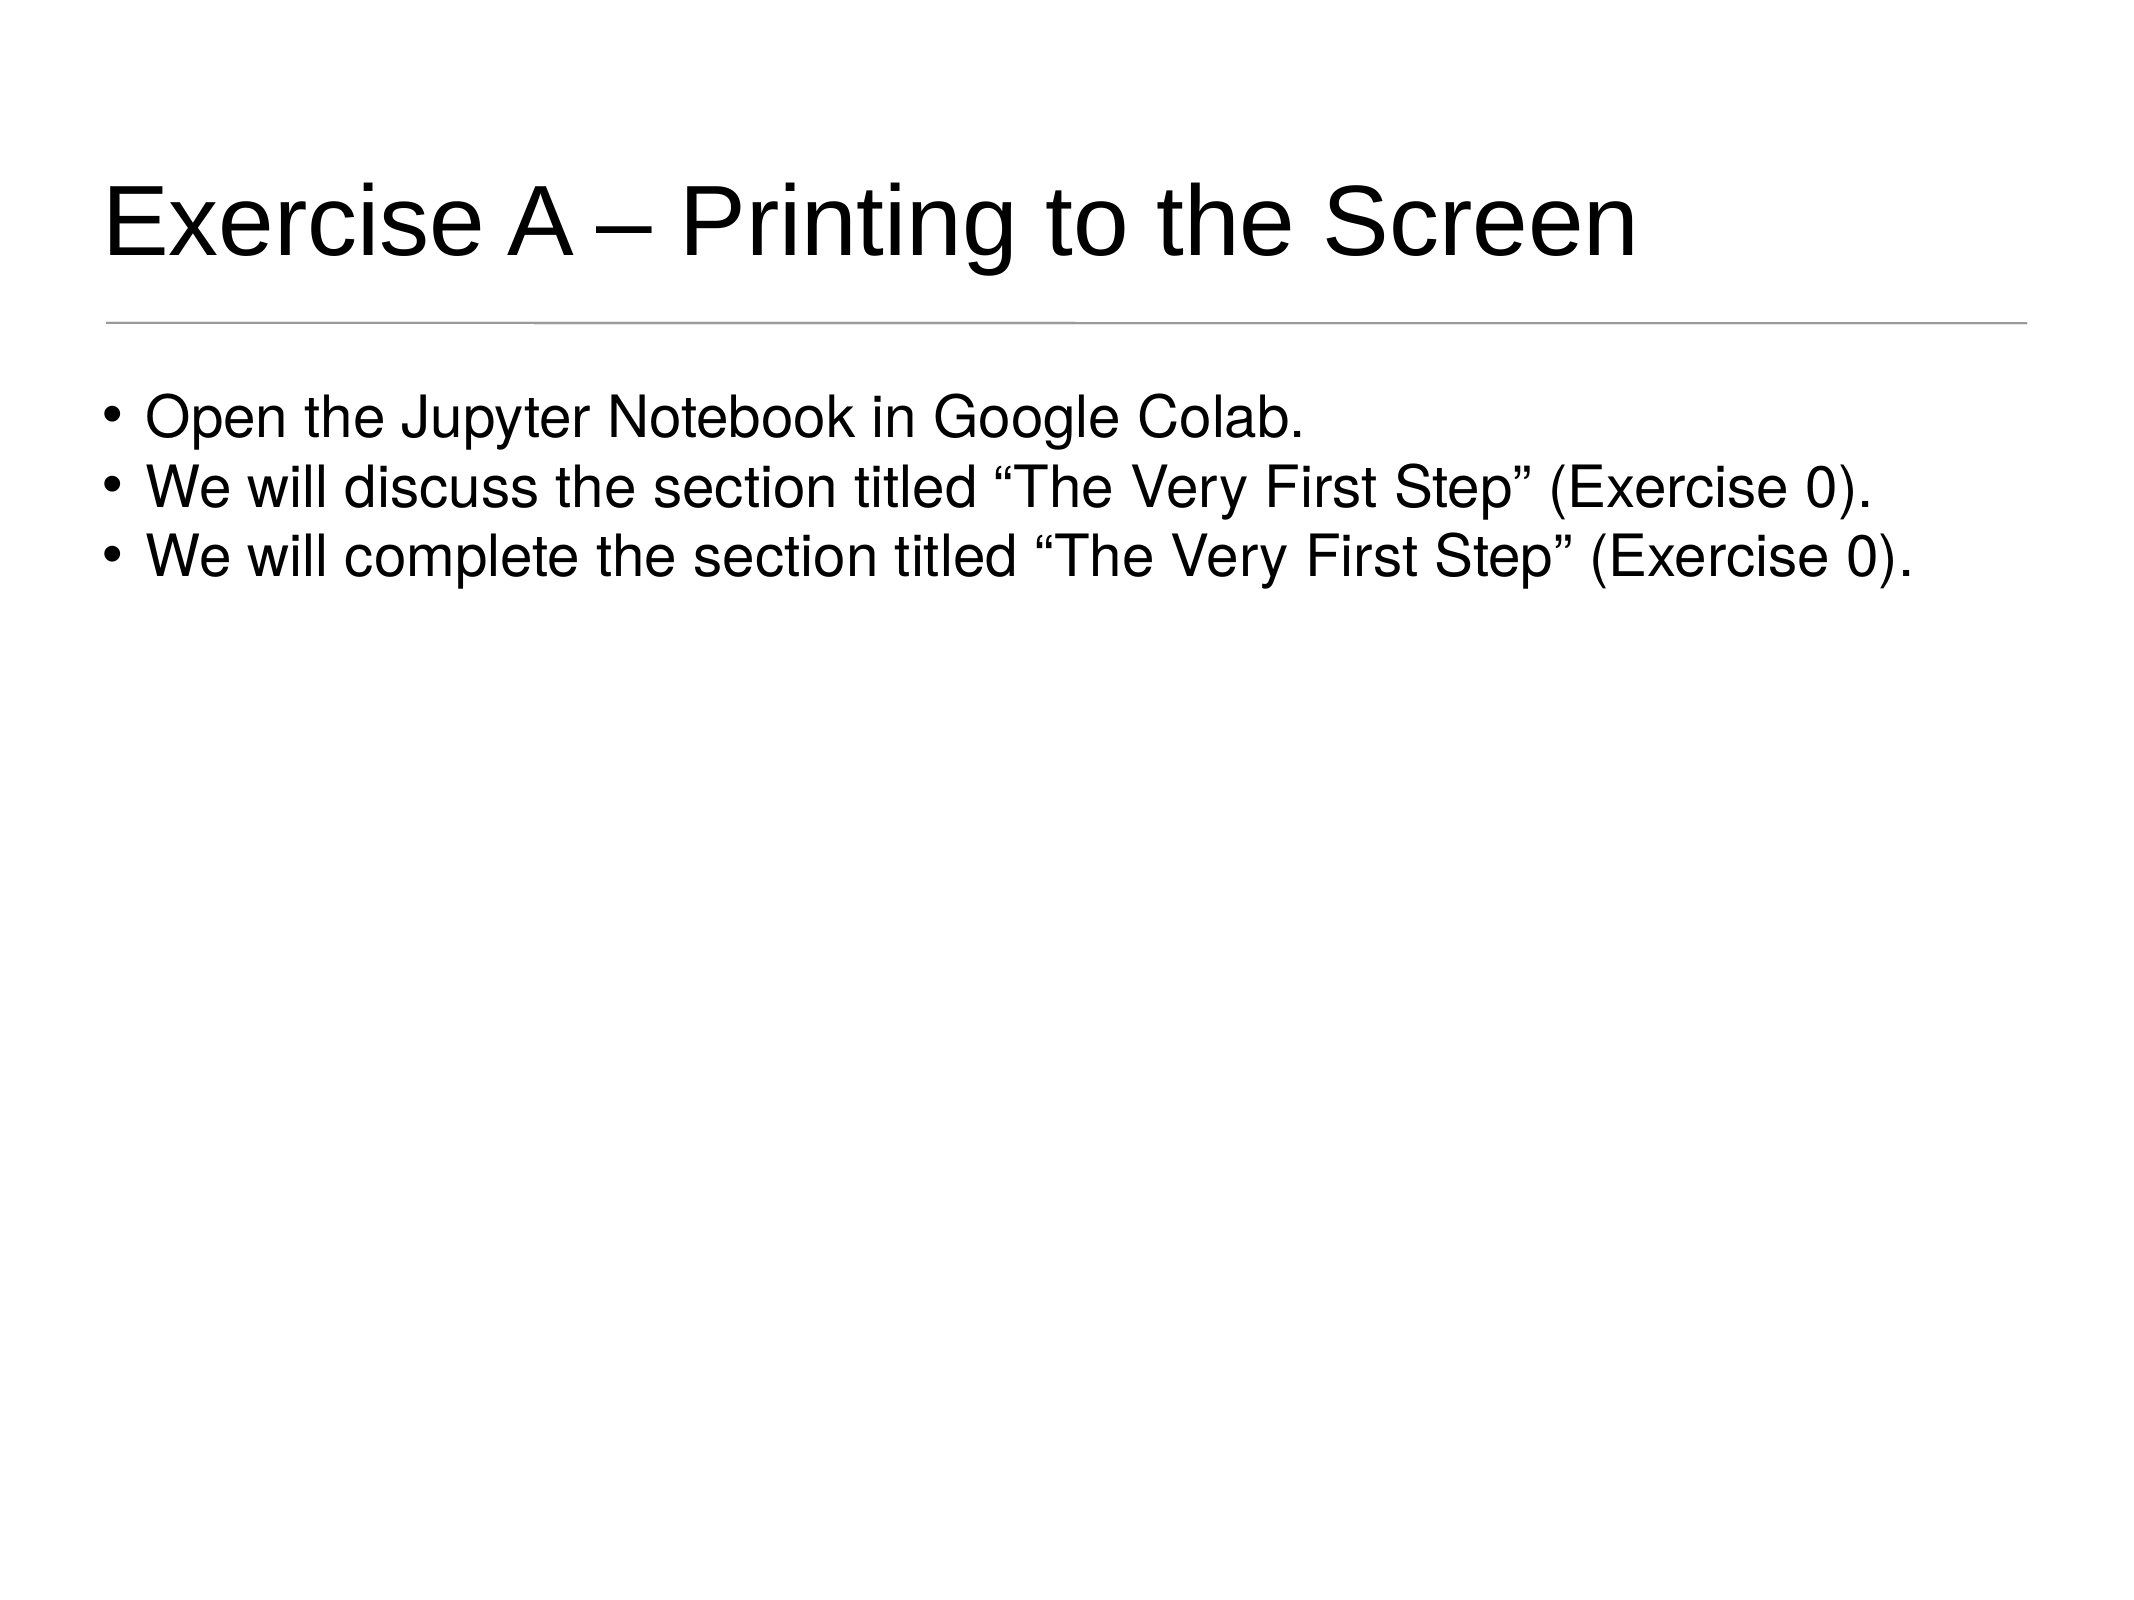

# Exercise A – Printing to the Screen

Open the Jupyter Notebook in Google Colab.
We will discuss the section titled “The Very First Step” (Exercise 0).
We will complete the section titled “The Very First Step” (Exercise 0).